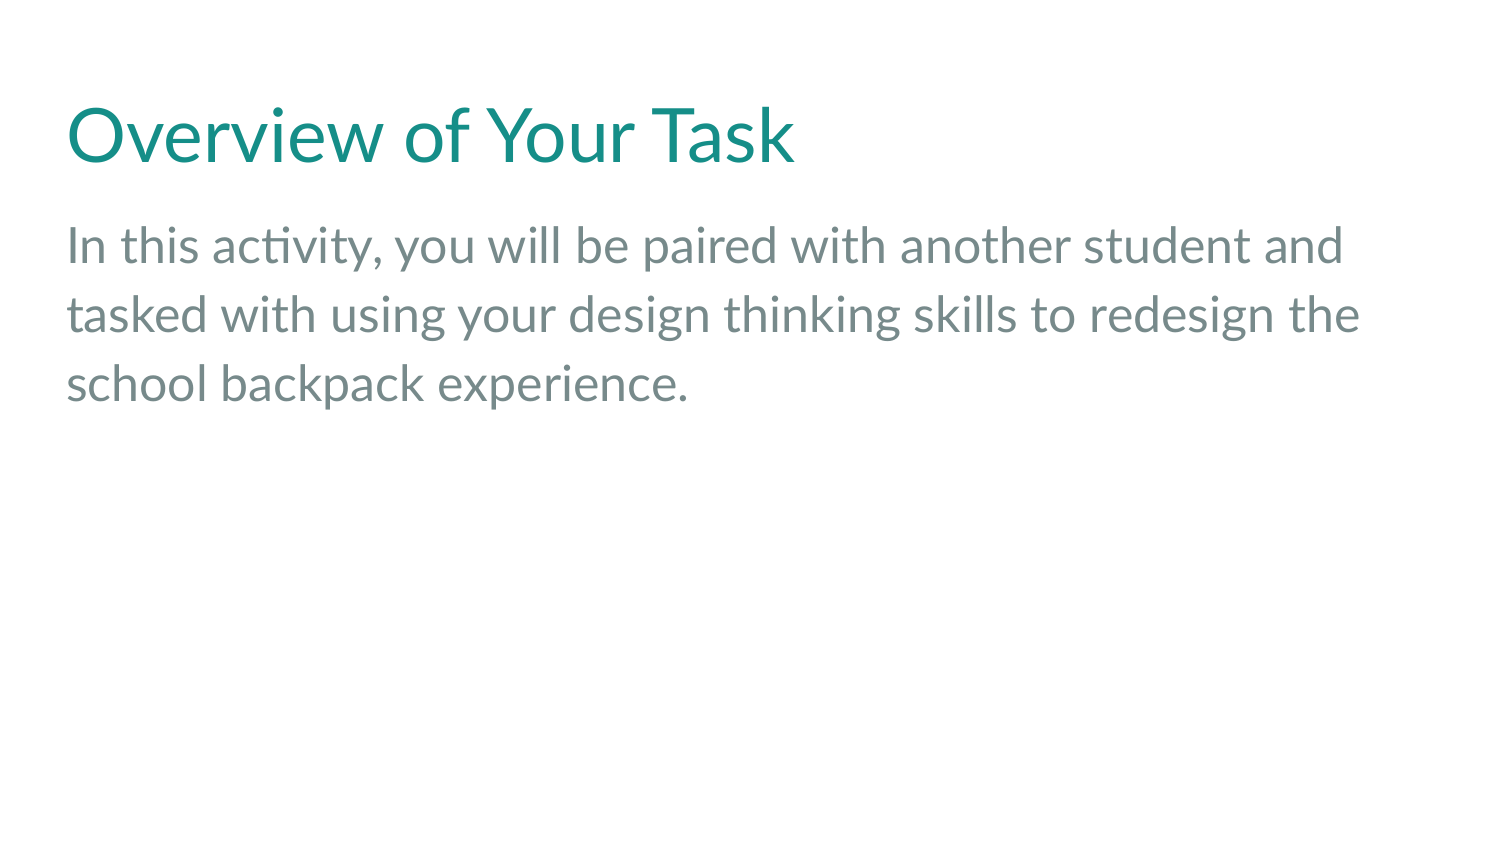

# Overview of Your Task
In this activity, you will be paired with another student and tasked with using your design thinking skills to redesign the school backpack experience.